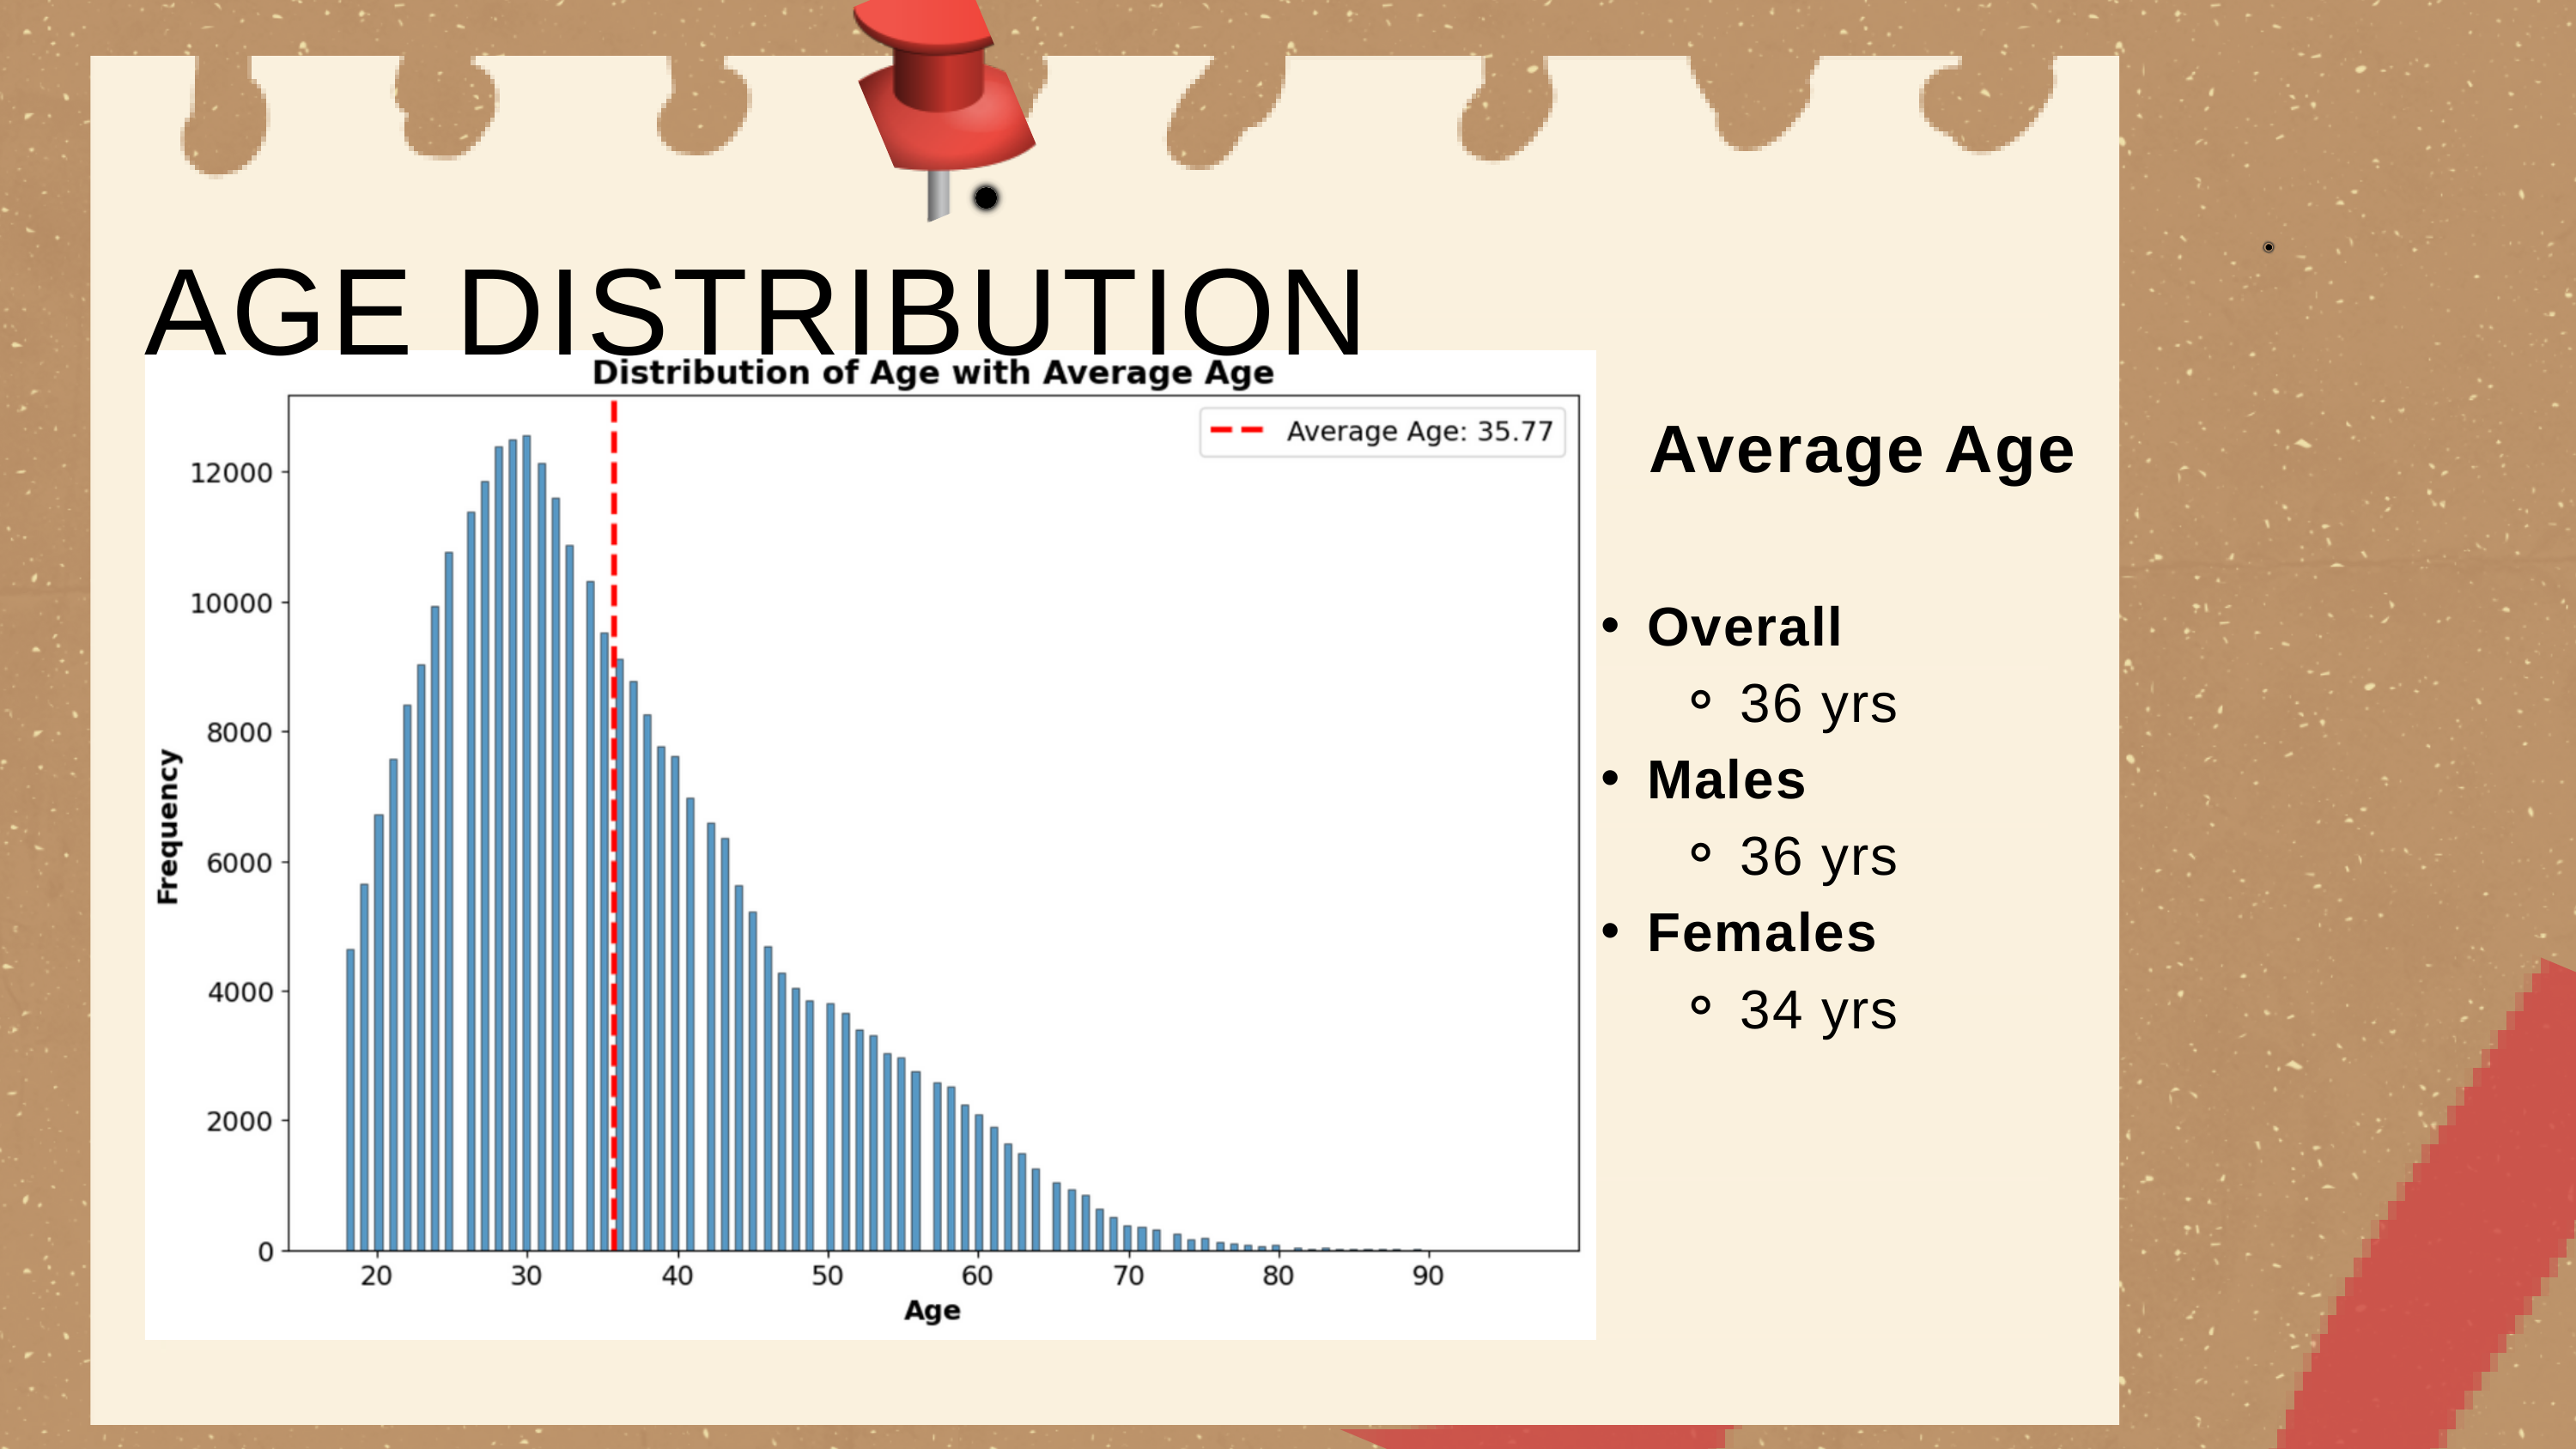

AGE DISTRIBUTION

Average Age

Overall
36 yrs
Males
36 yrs
Females
34 yrs